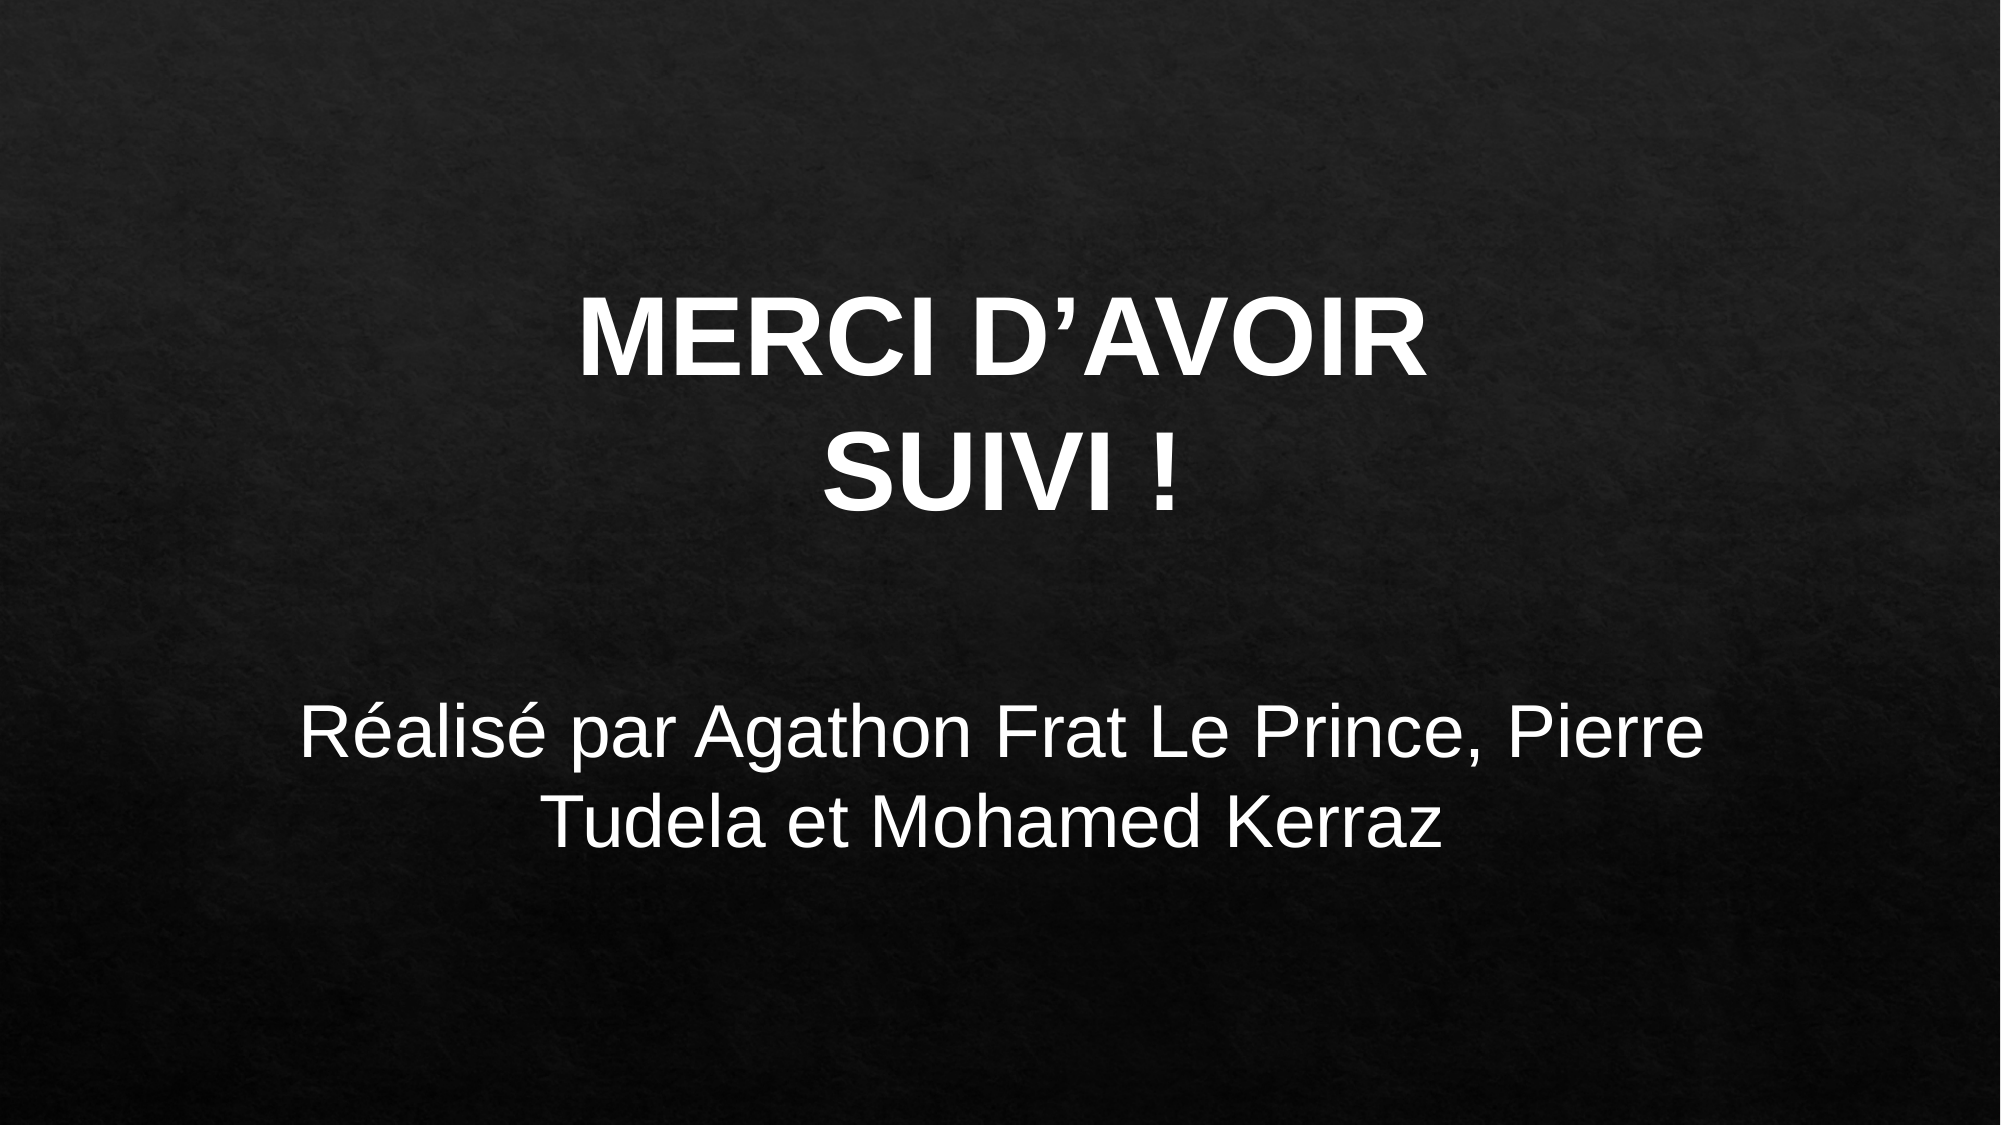

MERCI D’AVOIR SUIVI !
Réalisé par Agathon Frat Le Prince, Pierre Tudela et Mohamed Kerraz